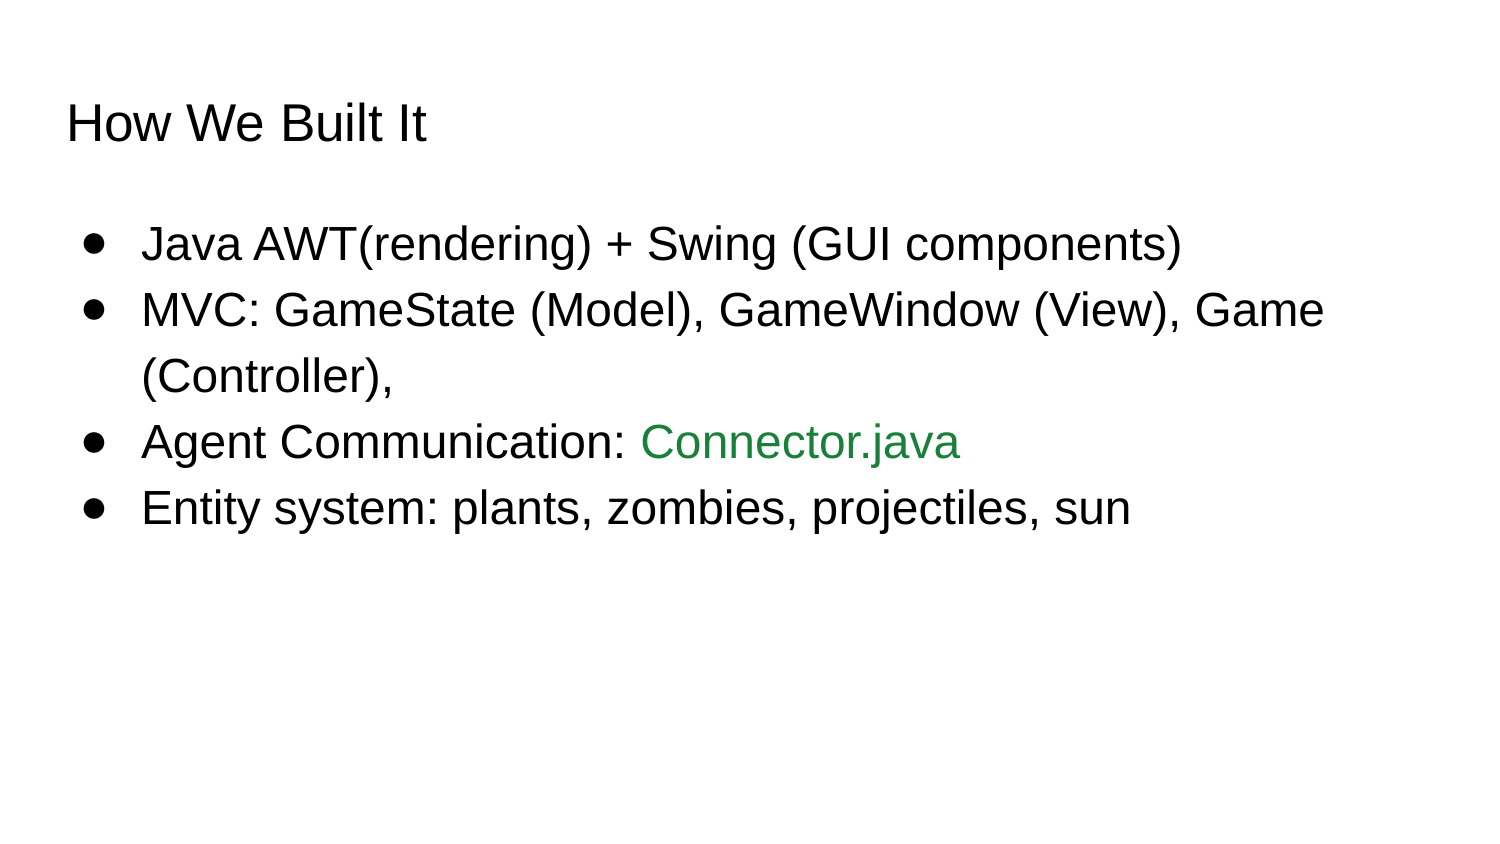

# How We Built It
Java AWT(rendering) + Swing (GUI components)
MVC: GameState (Model), GameWindow (View), Game (Controller),
Agent Communication: Connector.java
Entity system: plants, zombies, projectiles, sun